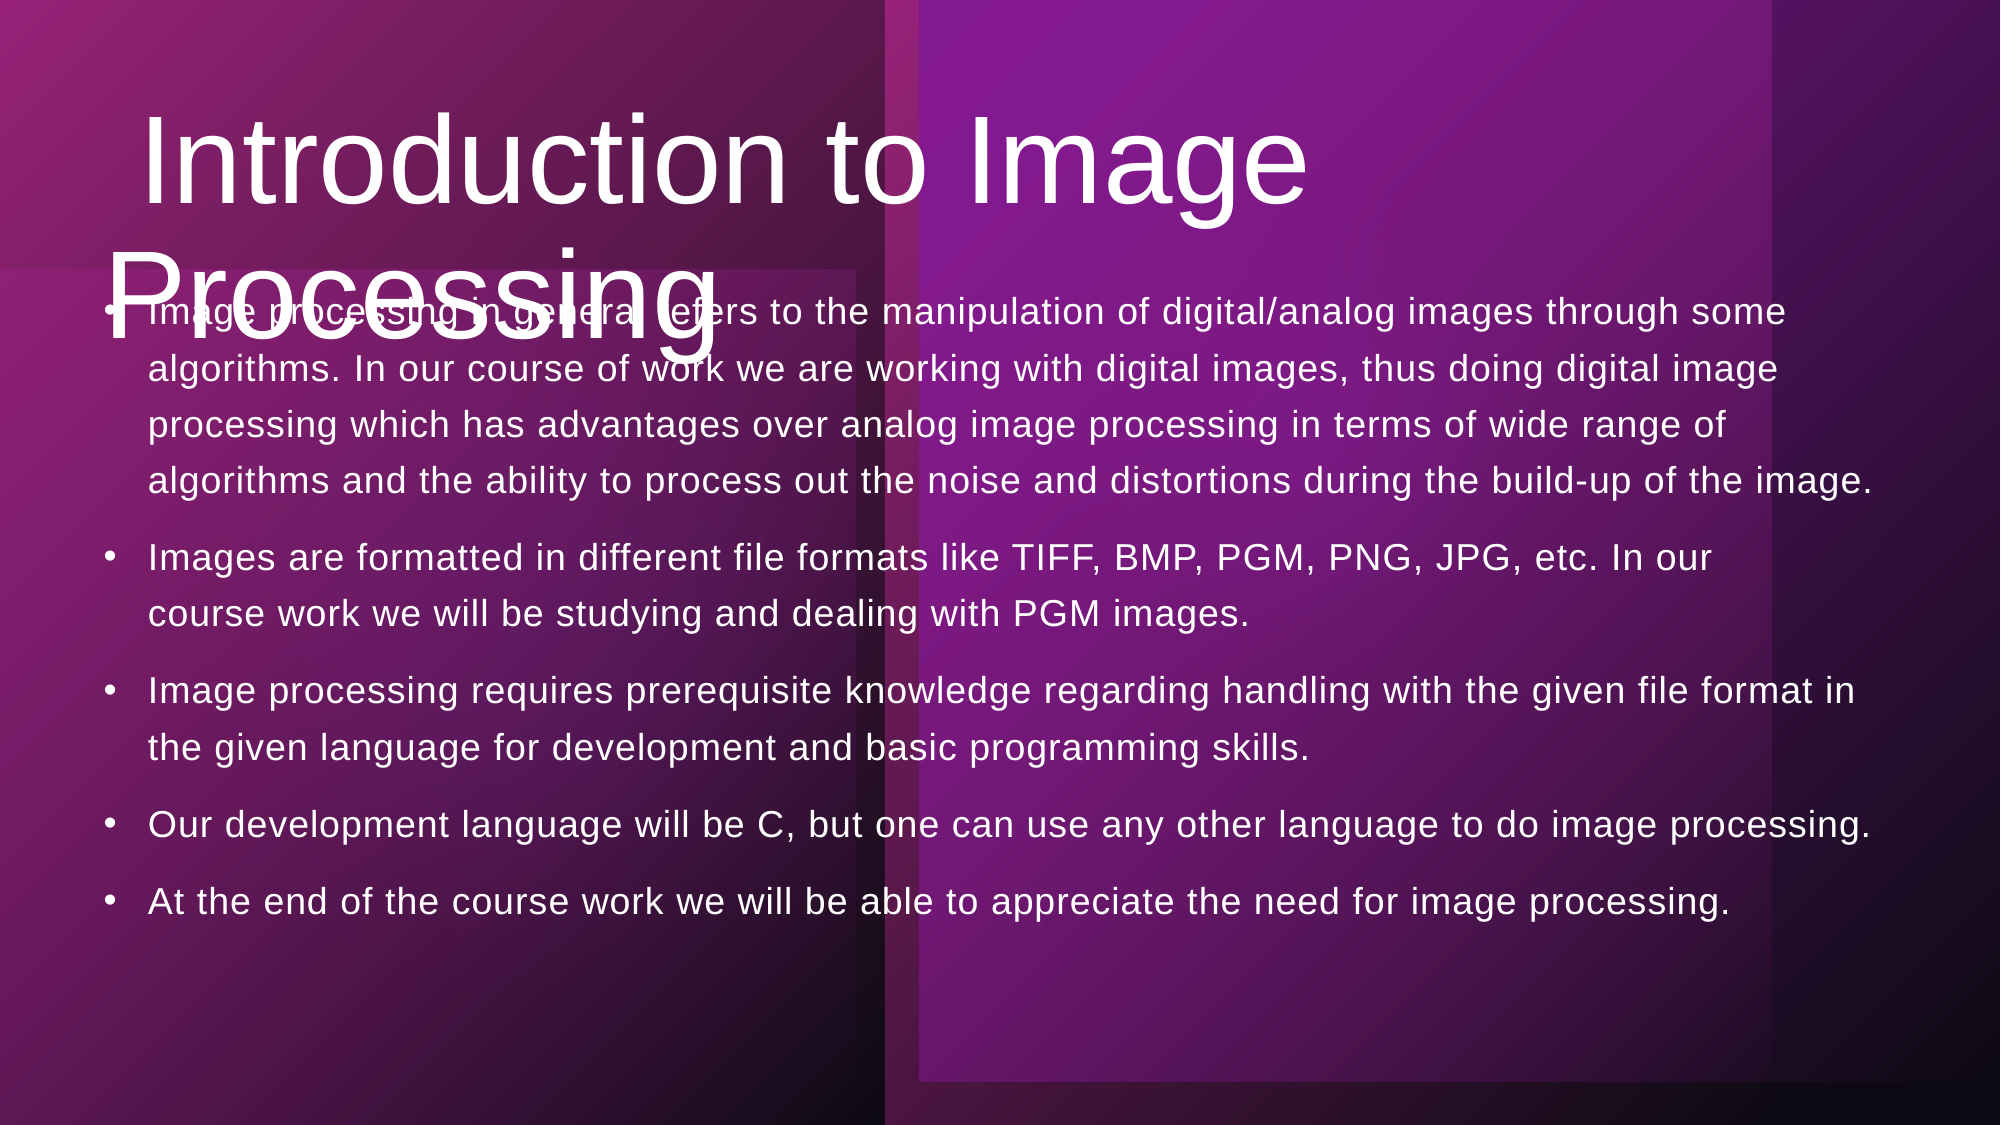

# Introduction to Image Processing
Image processing in general refers to the manipulation of digital/analog images through some algorithms. In our course of work we are working with digital images, thus doing digital image processing which has advantages over analog image processing in terms of wide range of algorithms and the ability to process out the noise and distortions during the build-up of the image.
Images are formatted in different file formats like TIFF, BMP, PGM, PNG, JPG, etc. In our course work we will be studying and dealing with PGM images.
Image processing requires prerequisite knowledge regarding handling with the given file format in the given language for development and basic programming skills.
Our development language will be C, but one can use any other language to do image processing.
At the end of the course work we will be able to appreciate the need for image processing.